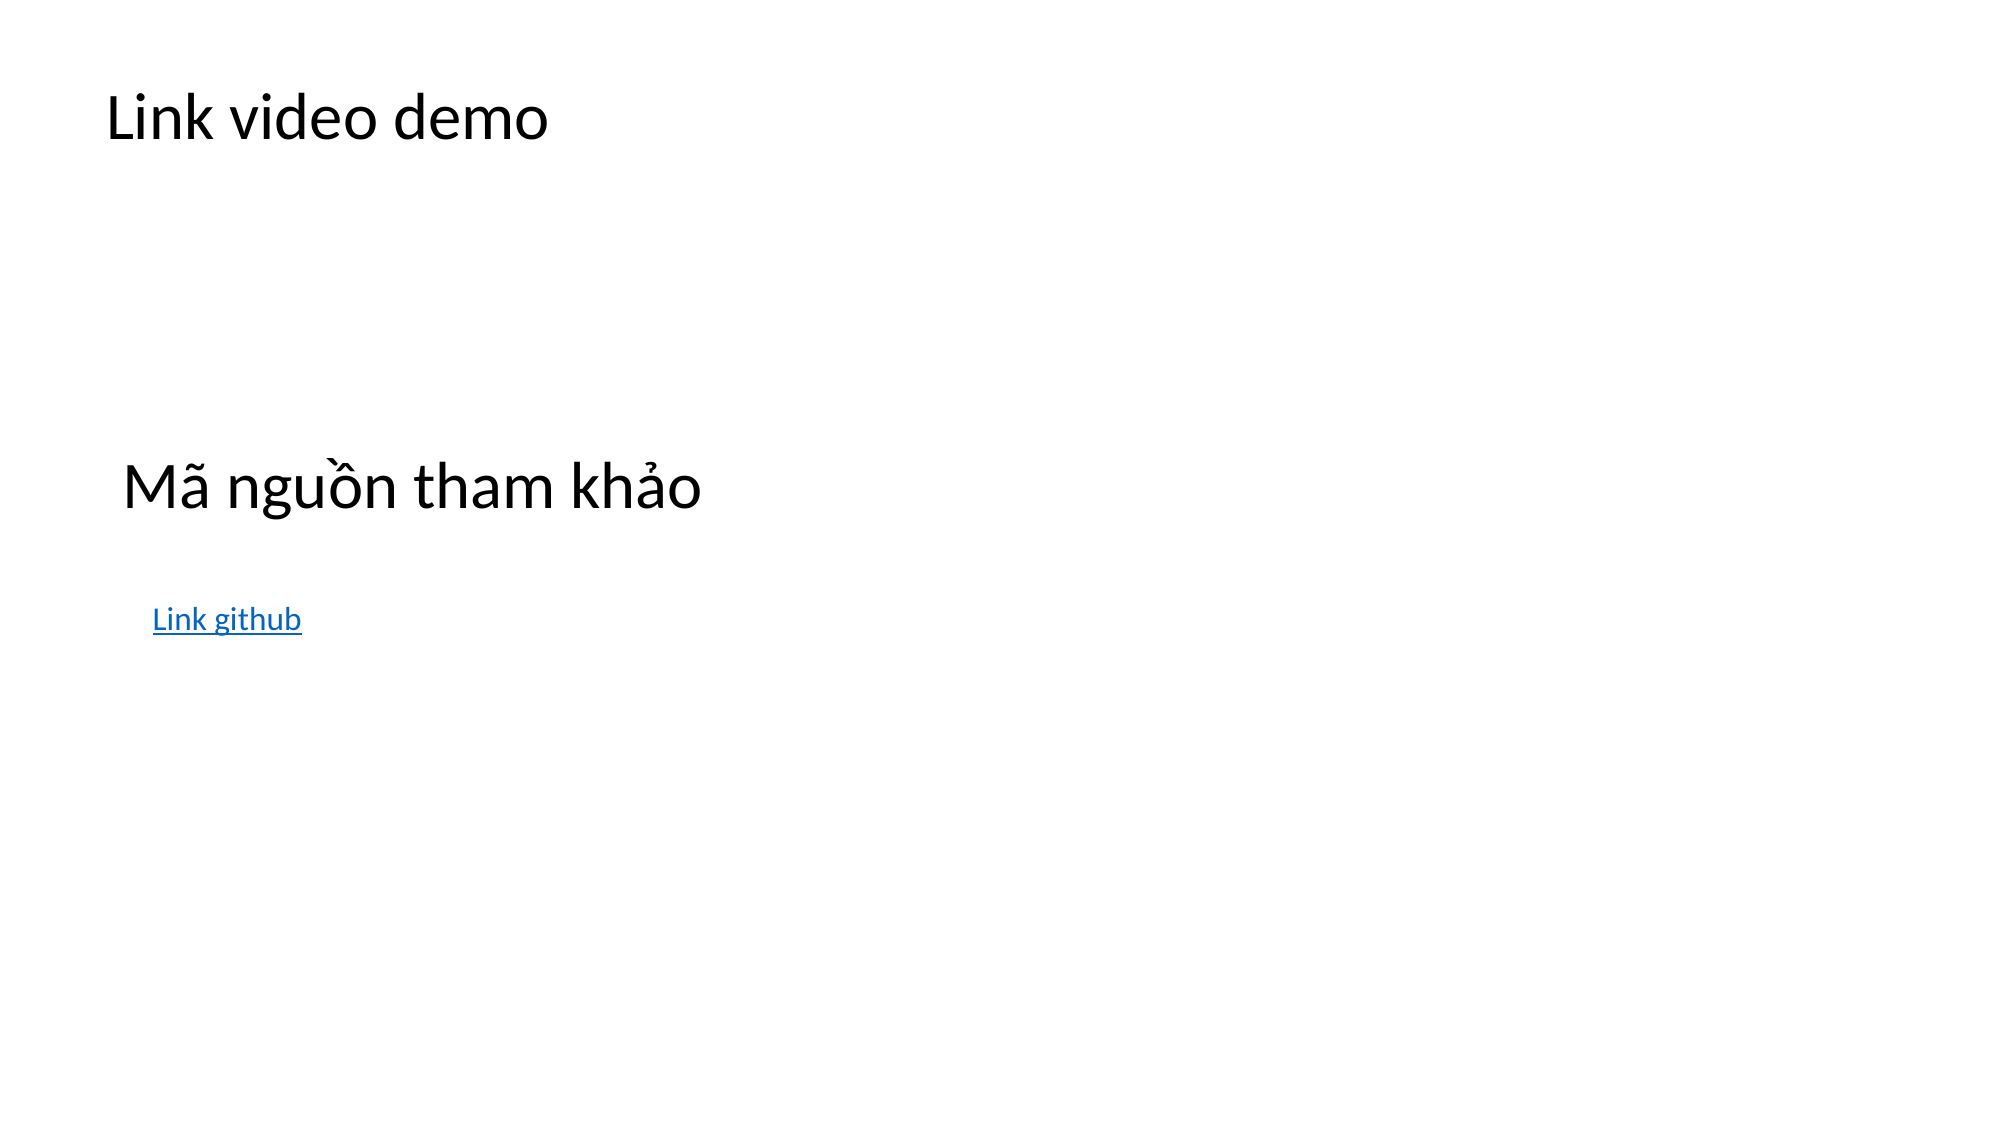

Link video demo

# Mã nguồn tham khảo
Link github